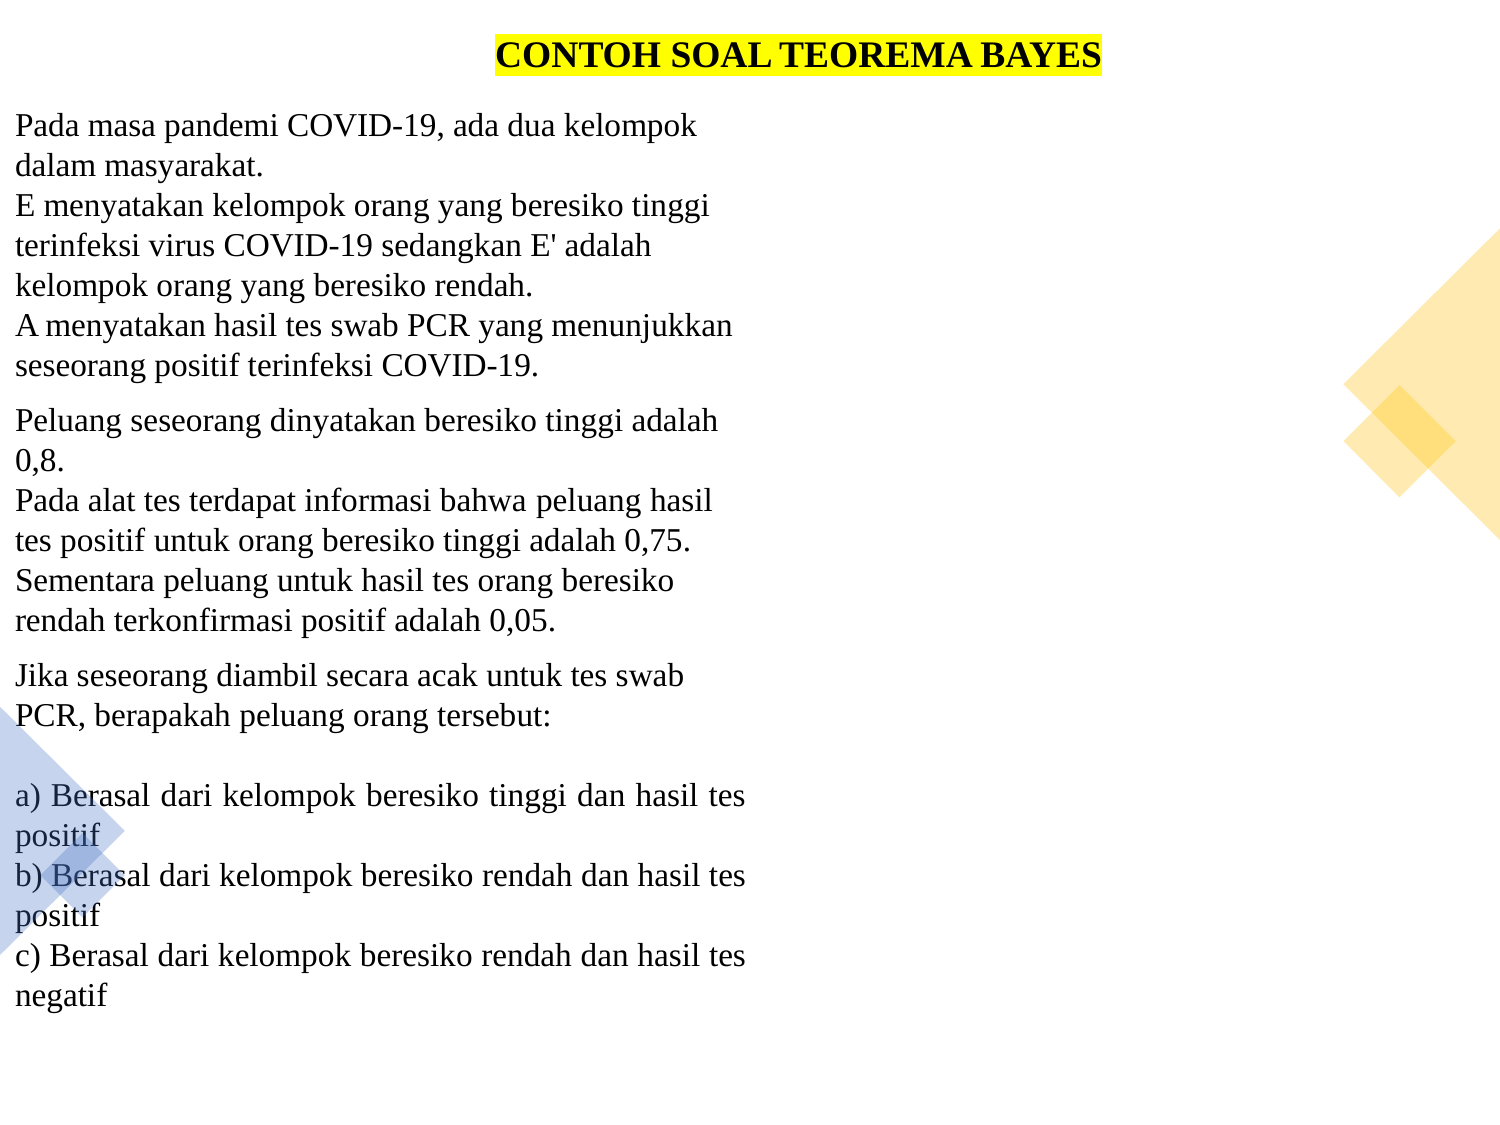

# CONTOH SOAL TEOREMA BAYES
Pada masa pandemi COVID-19, ada dua kelompok dalam masyarakat.
E menyatakan kelompok orang yang beresiko tinggi terinfeksi virus COVID-19 sedangkan E' adalah kelompok orang yang beresiko rendah.
A menyatakan hasil tes swab PCR yang menunjukkan seseorang positif terinfeksi COVID-19.
Peluang seseorang dinyatakan beresiko tinggi adalah 0,8.
Pada alat tes terdapat informasi bahwa peluang hasil tes positif untuk orang beresiko tinggi adalah 0,75.
Sementara peluang untuk hasil tes orang beresiko rendah terkonfirmasi positif adalah 0,05.
Jika seseorang diambil secara acak untuk tes swab PCR, berapakah peluang orang tersebut:
a) Berasal dari kelompok beresiko tinggi dan hasil tes positif
b) Berasal dari kelompok beresiko rendah dan hasil tes positif
c) Berasal dari kelompok beresiko rendah dan hasil tes negatif